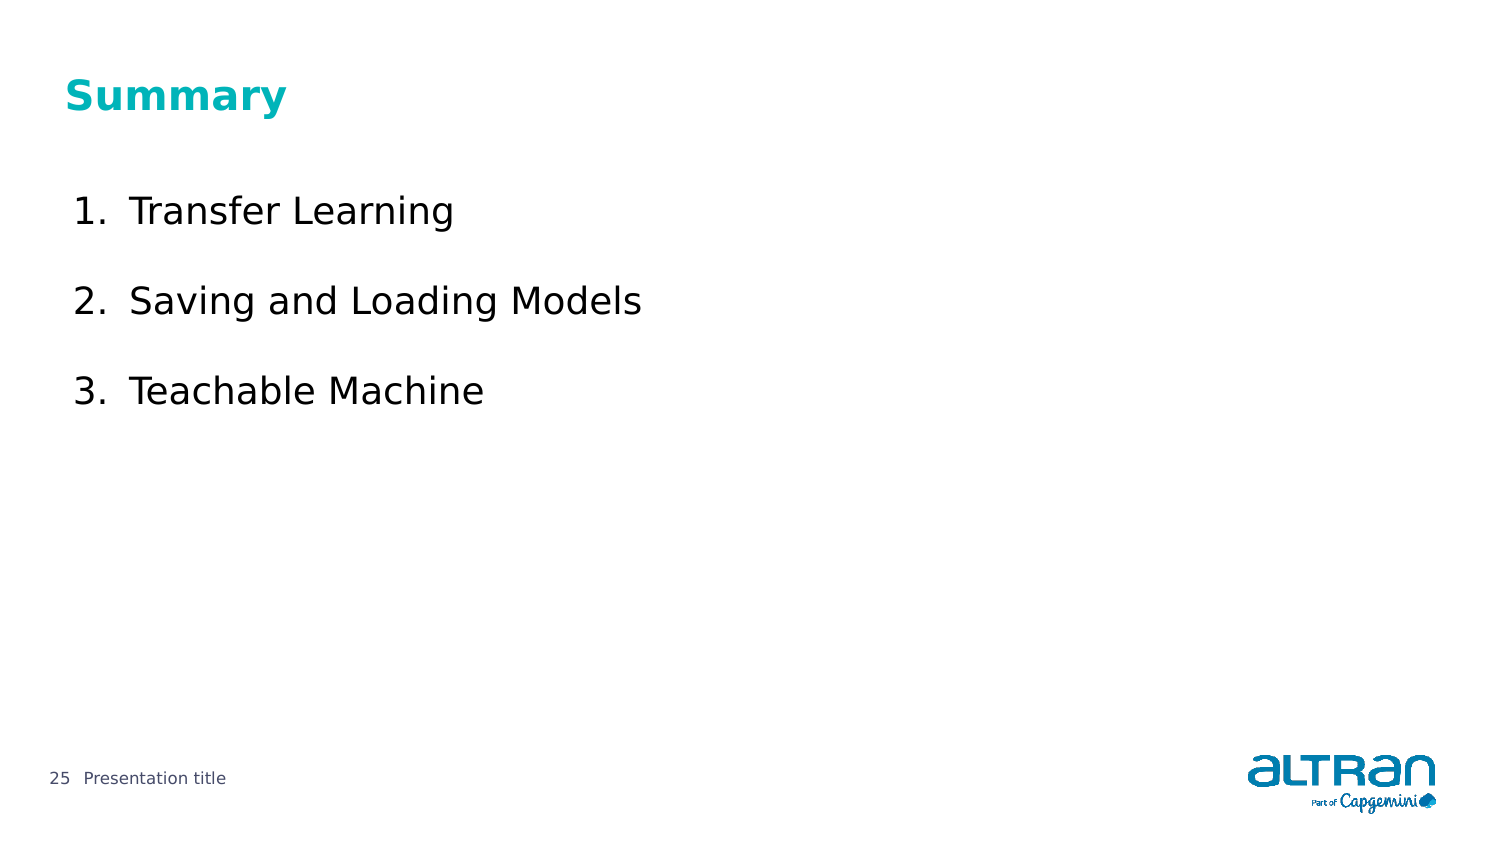

Summary
Transfer Learning

Saving and Loading Models

Teachable Machine
25
Presentation title
Date